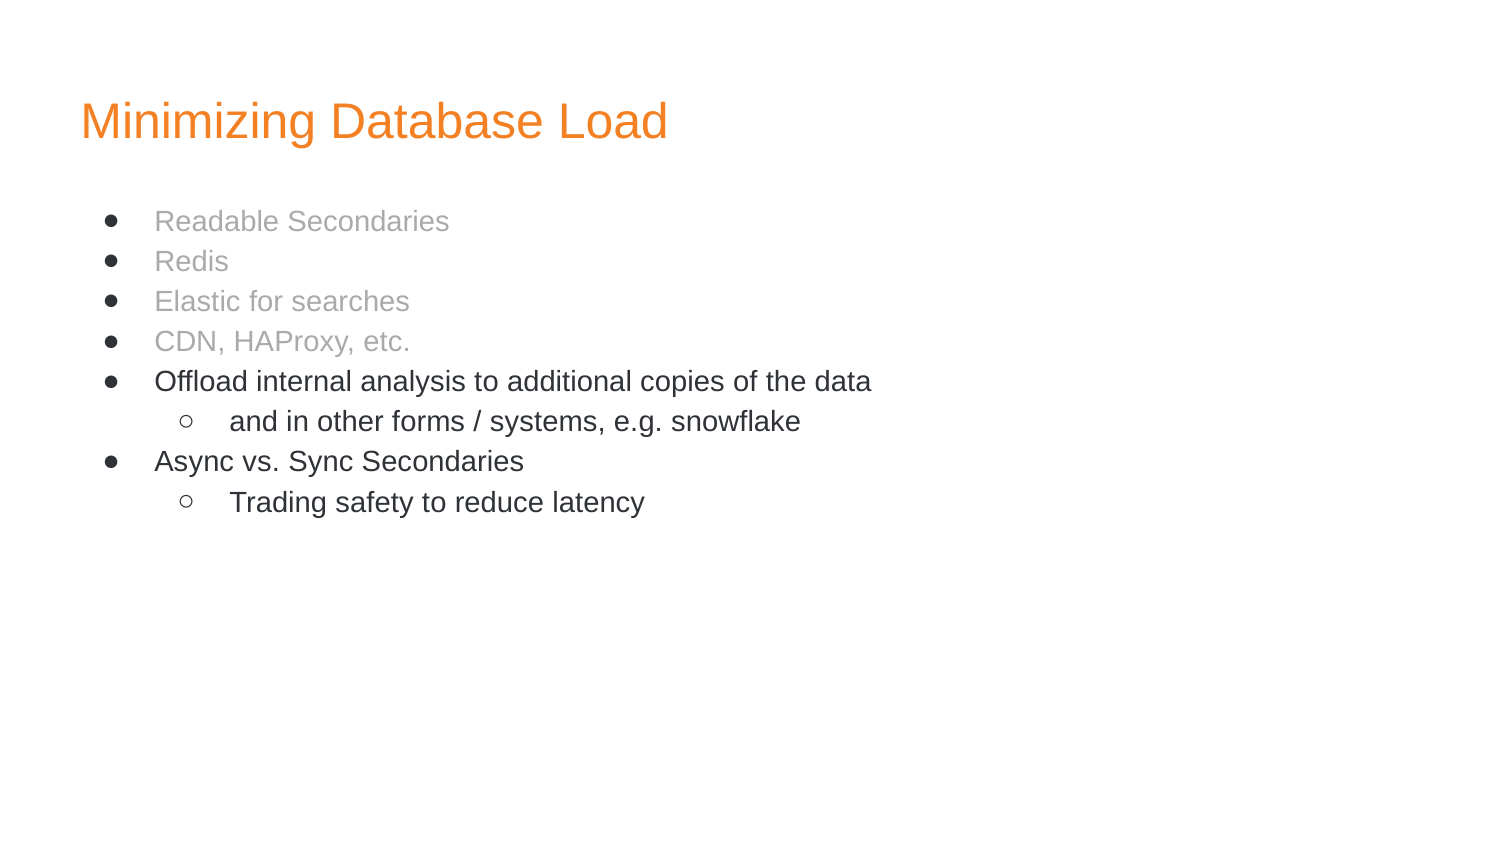

# Minimizing Database Load
Readable Secondaries
Redis
Elastic for searches
CDN, HAProxy, etc.
Offload internal analysis to additional copies of the data
and in other forms / systems, e.g. snowflake
Async vs. Sync Secondaries
Trading safety to reduce latency